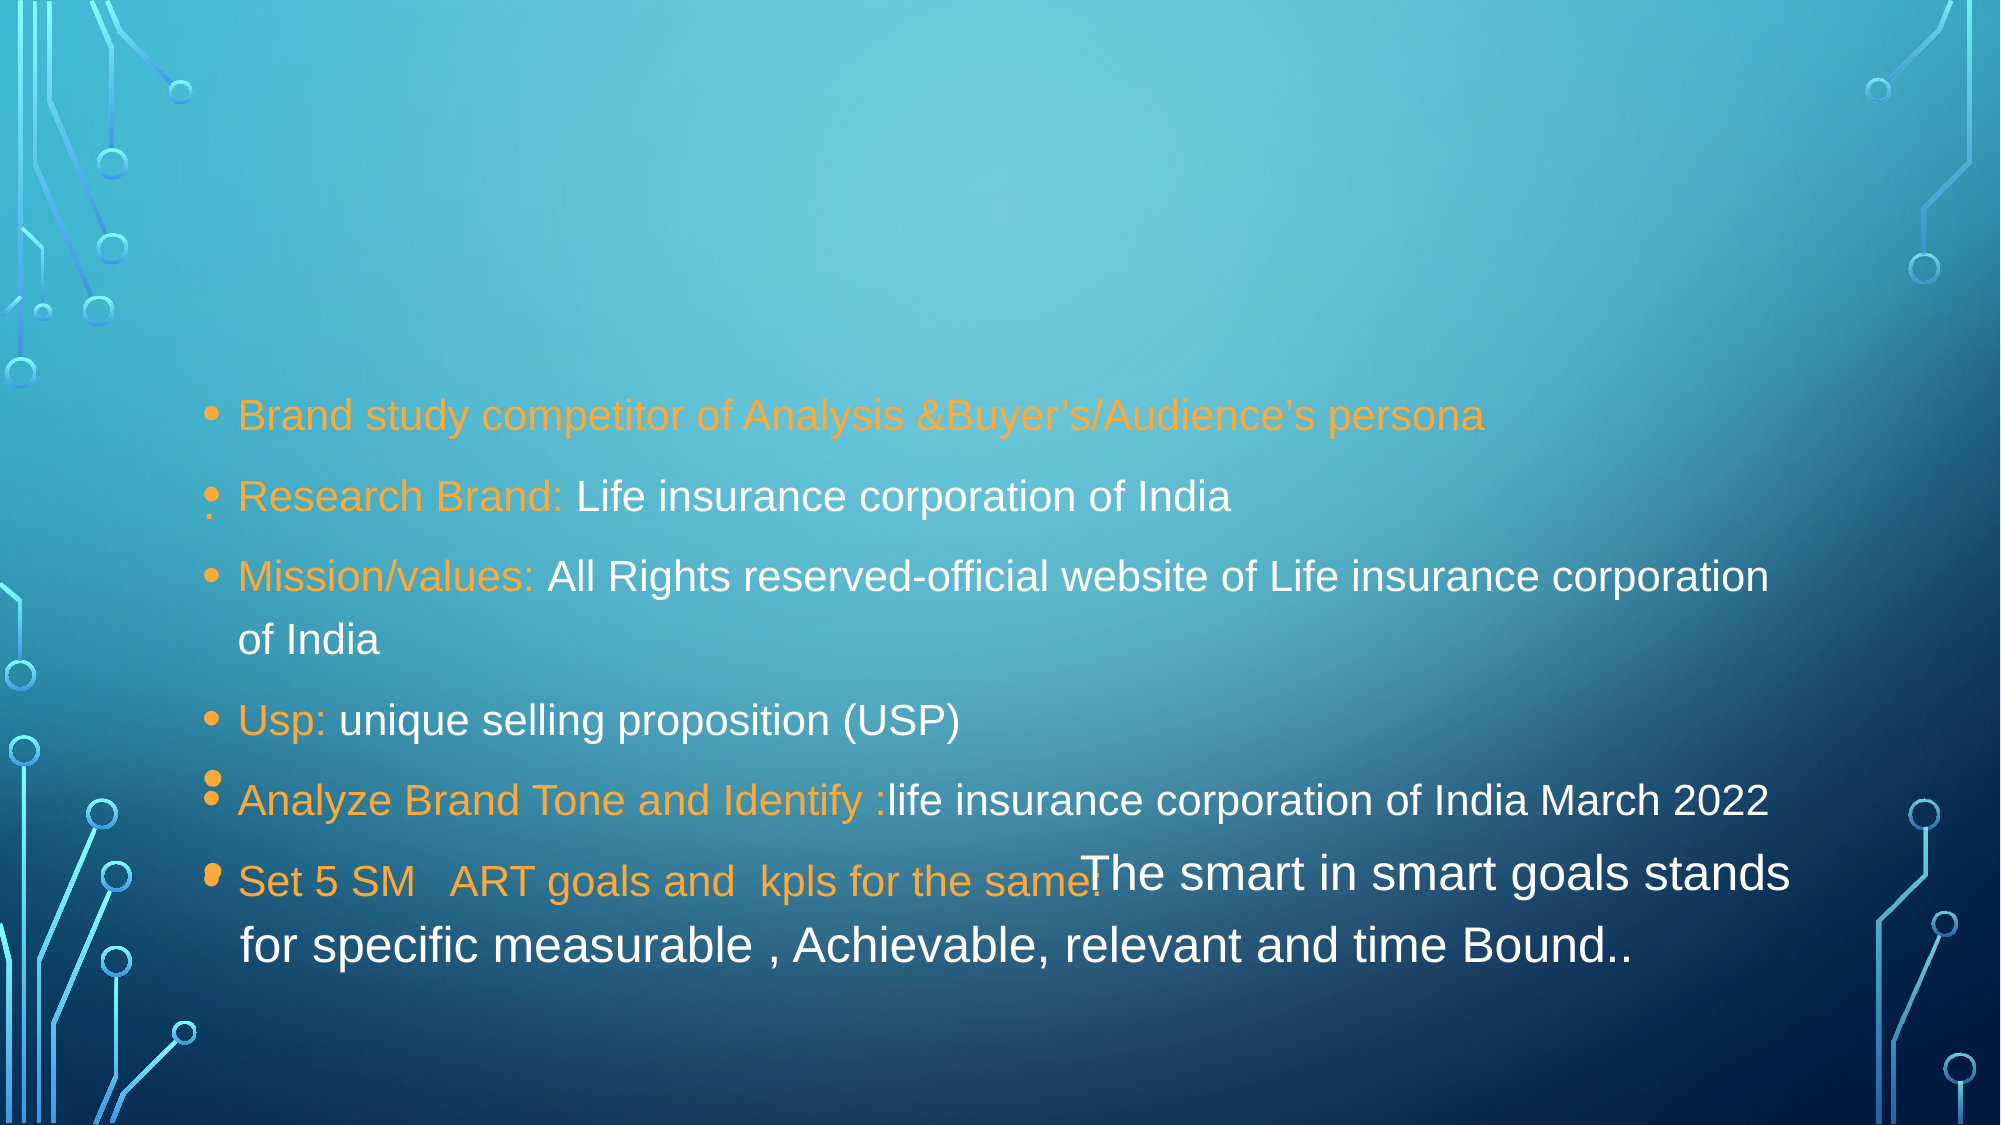

Brand study competitor of Analysis &Buyer’s/Audience’s persona
Research Brand: Life insurance corporation of India
Mission/values: All Rights reserved-official website of Life insurance corporation of India
Usp: unique selling proposition (USP)
Analyze Brand Tone and Identify :life insurance corporation of India March 2022
Set 5 SM   ART goals and  kpls for the same:

:

                                                            The smart in smart goals stands for specific measurable , Achievable, relevant and time Bound..